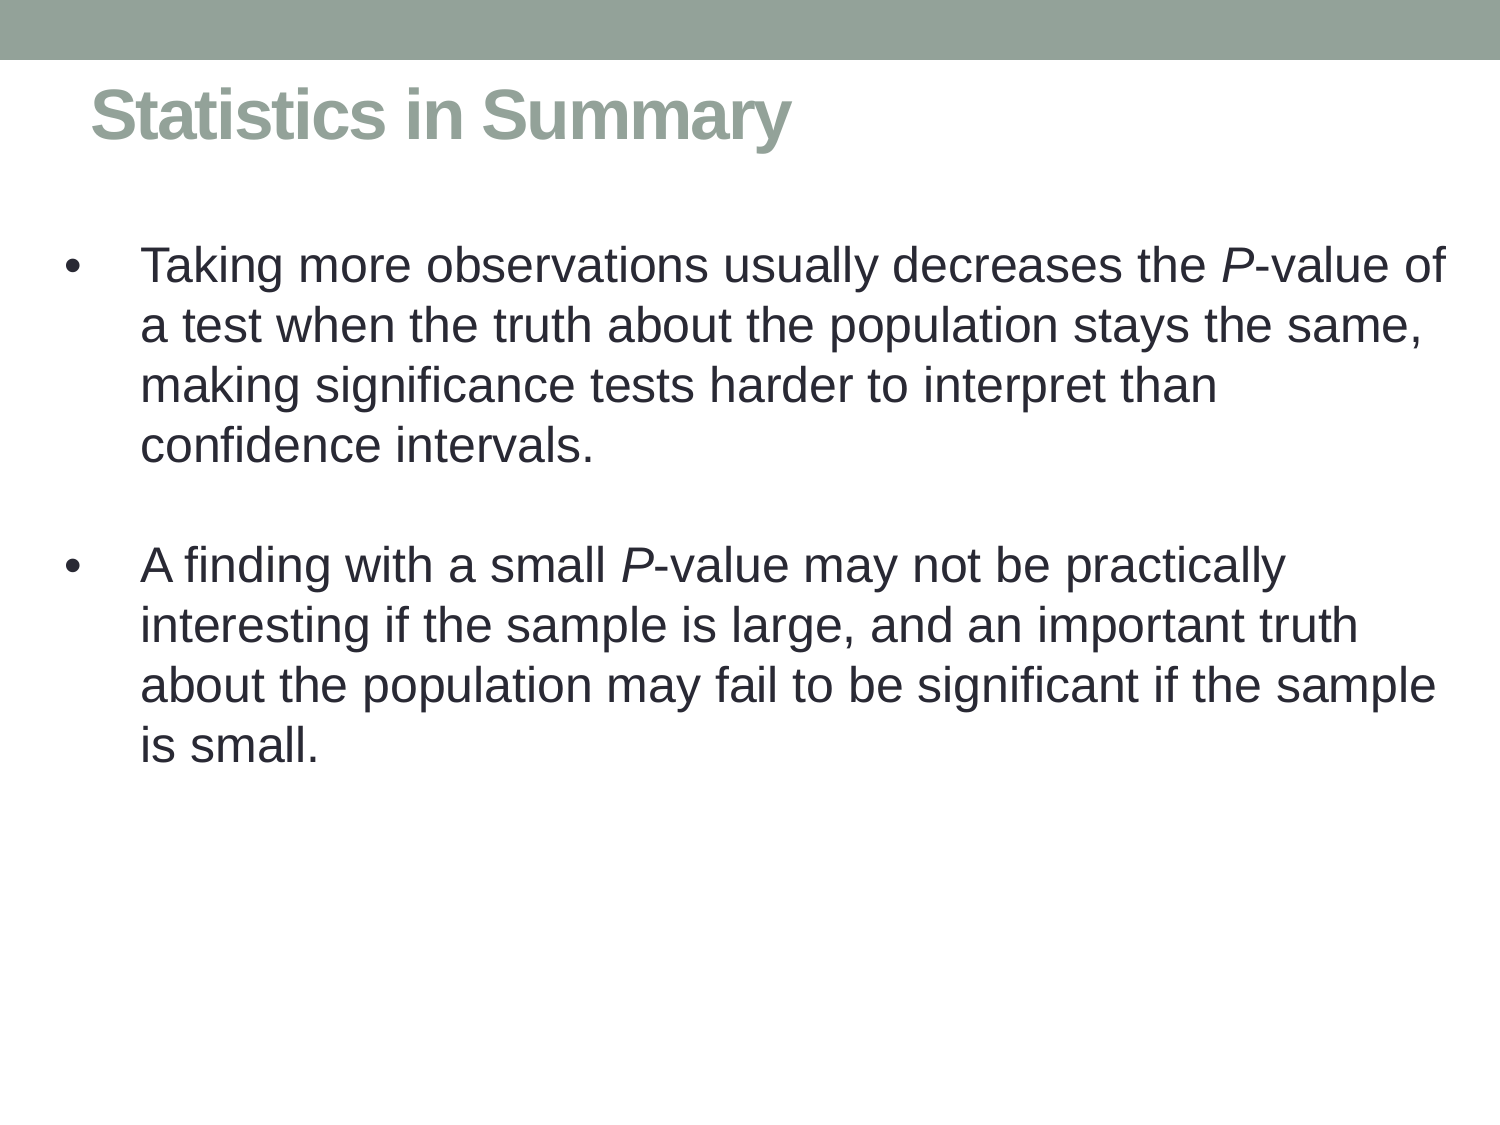

# Statistics in Summary
• 	Taking more observations usually decreases the P-value of a test when the truth about the population stays the same, making significance tests harder to interpret than confidence intervals.

• 	A finding with a small P-value may not be practically interesting if the sample is large, and an important truth about the population may fail to be significant if the sample is small.